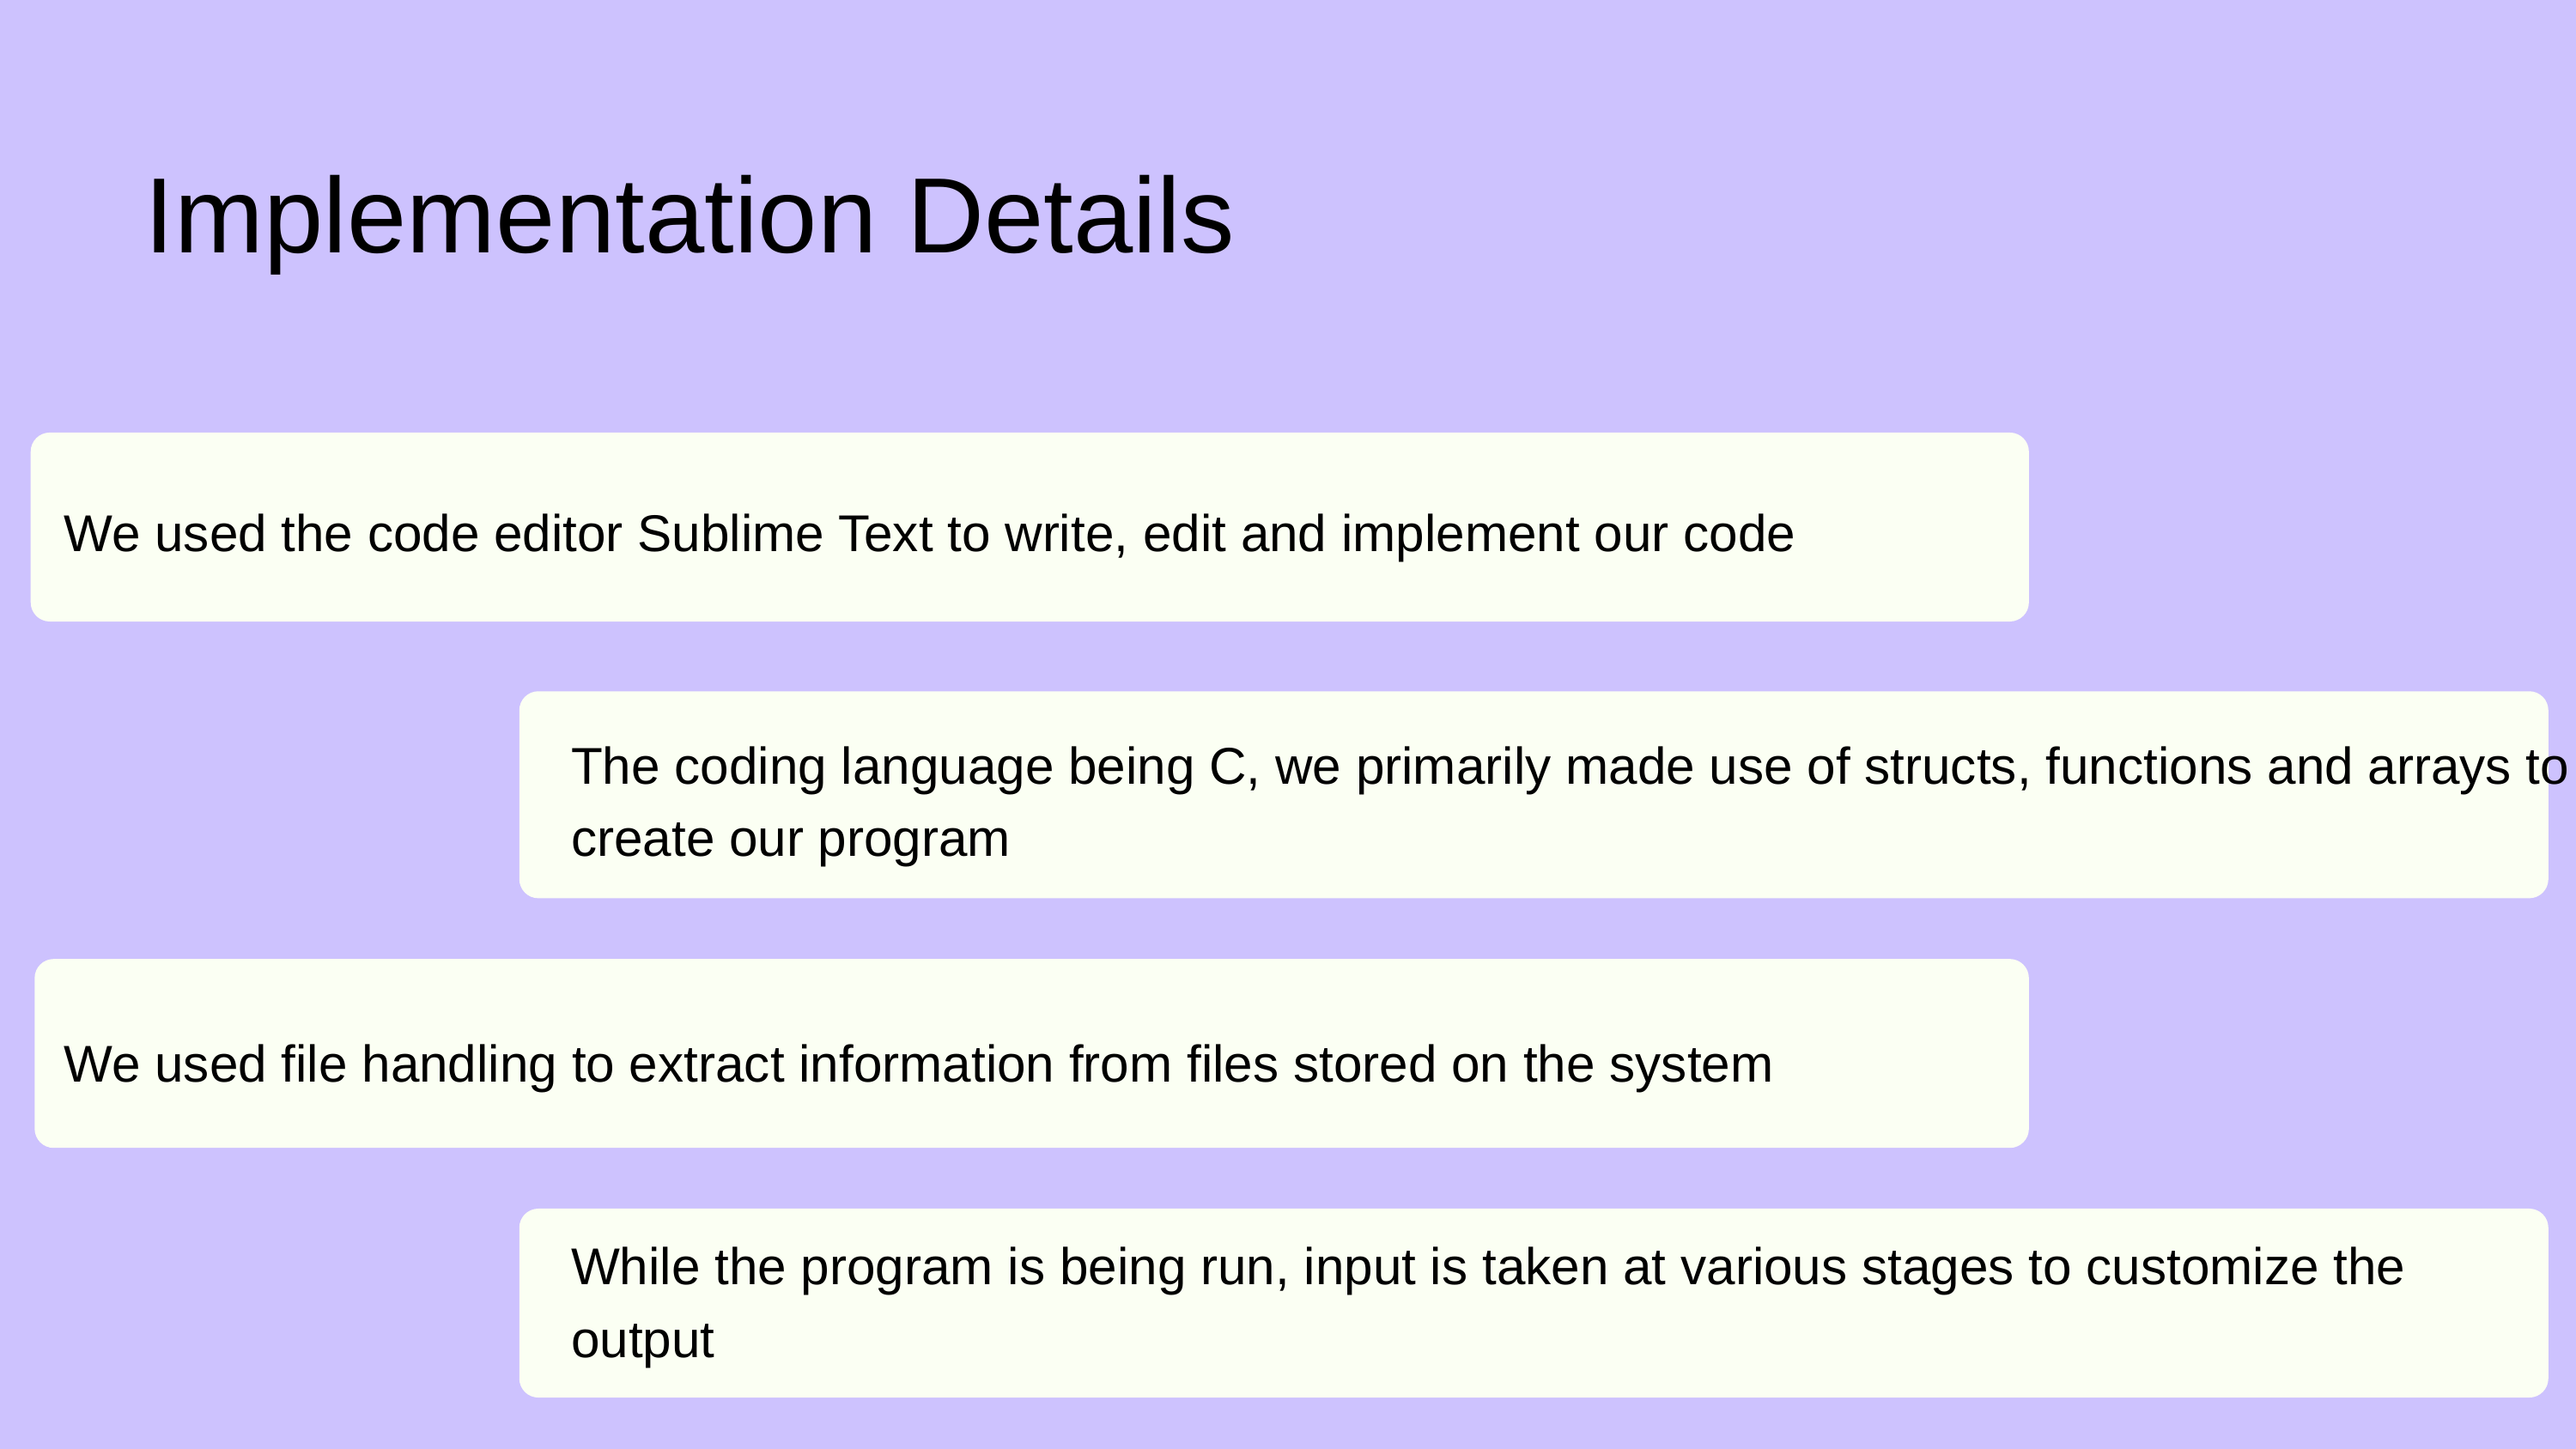

Implementation Details

We used the code editor Sublime Text to write, edit and implement our code

The coding language being C, we primarily made use of structs, functions and arrays to create our program

We used file handling to extract information from files stored on the system

While the program is being run, input is taken at various stages to customize the output